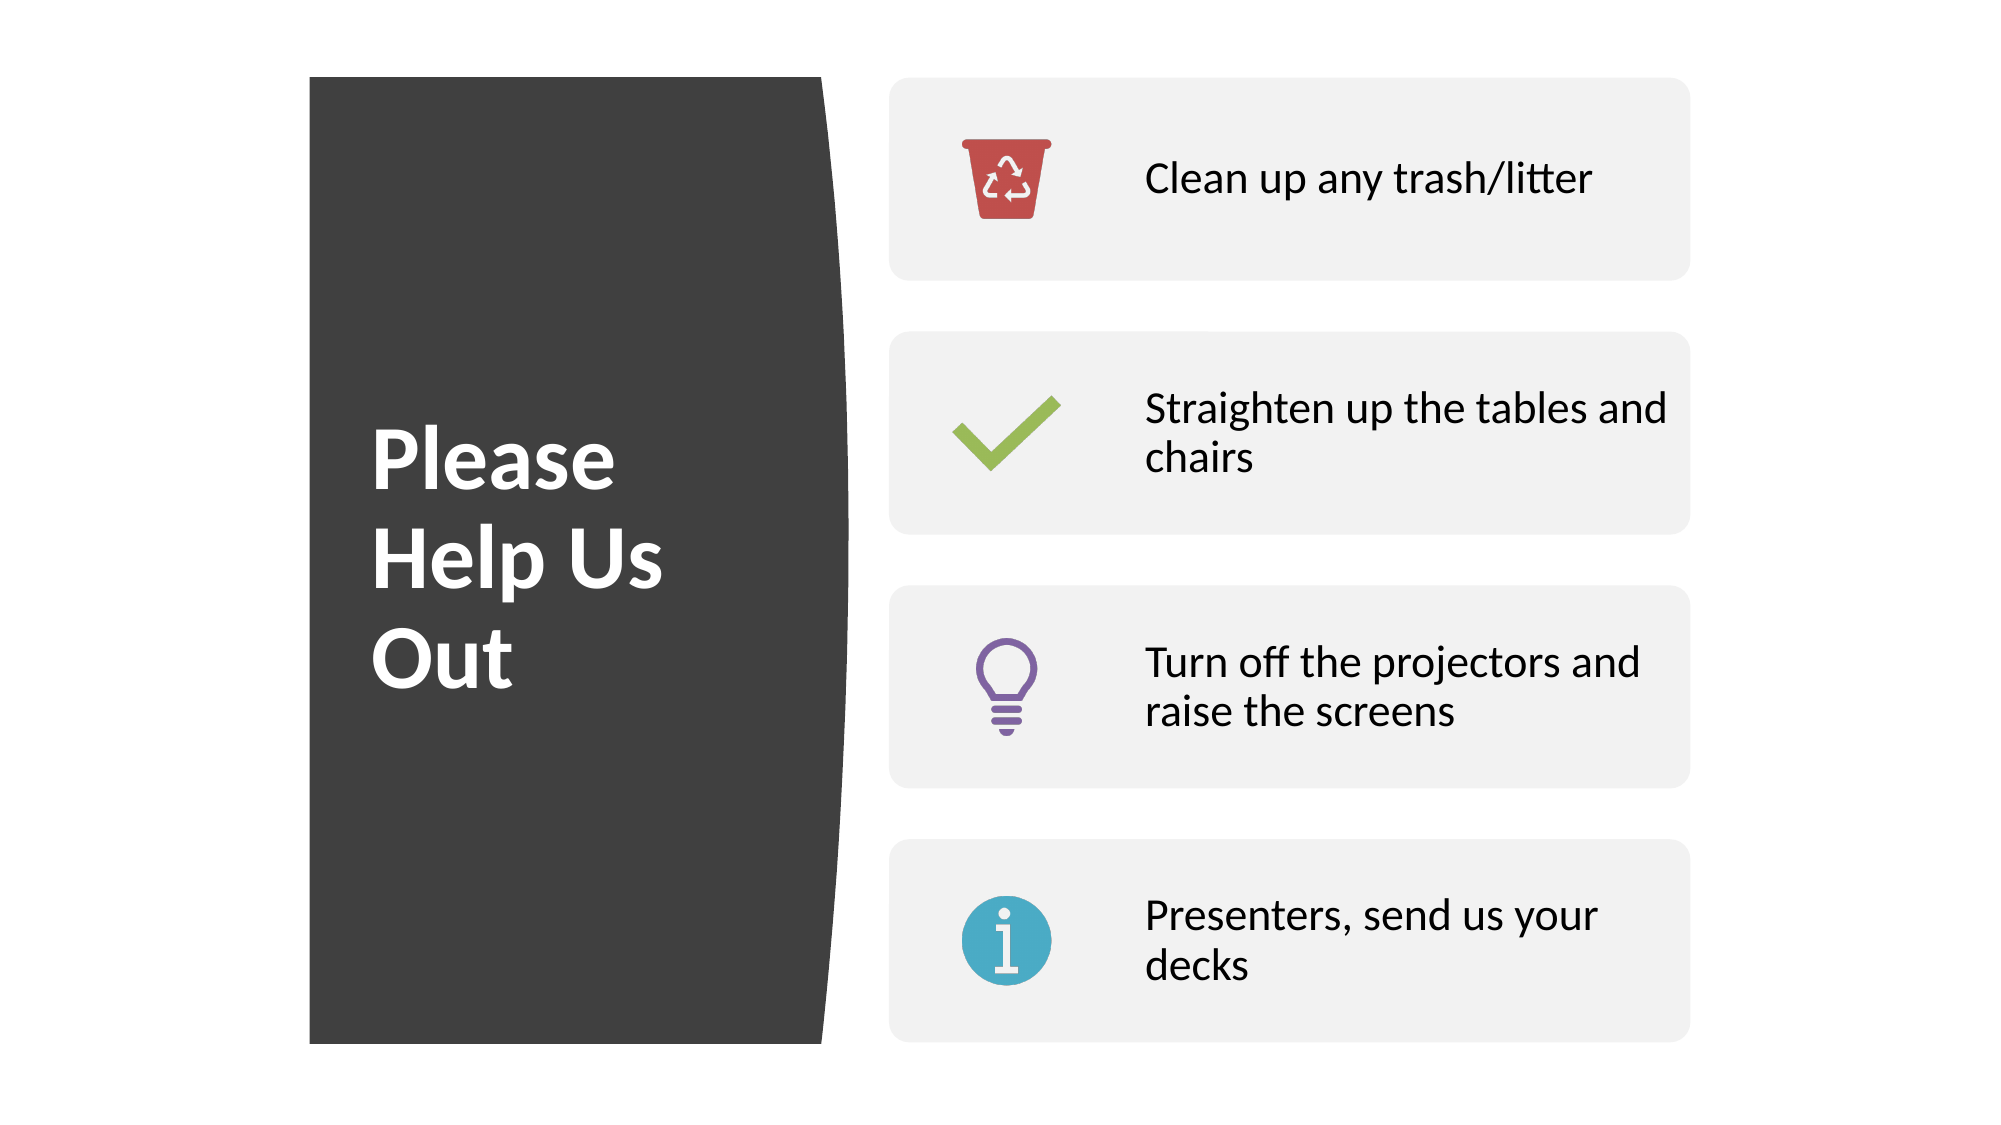

Clean up any trash/litter
Straighten up the tables and chairs
Turn off the projectors and raise the screens
Presenters, send us your decks

Please Help Us Out